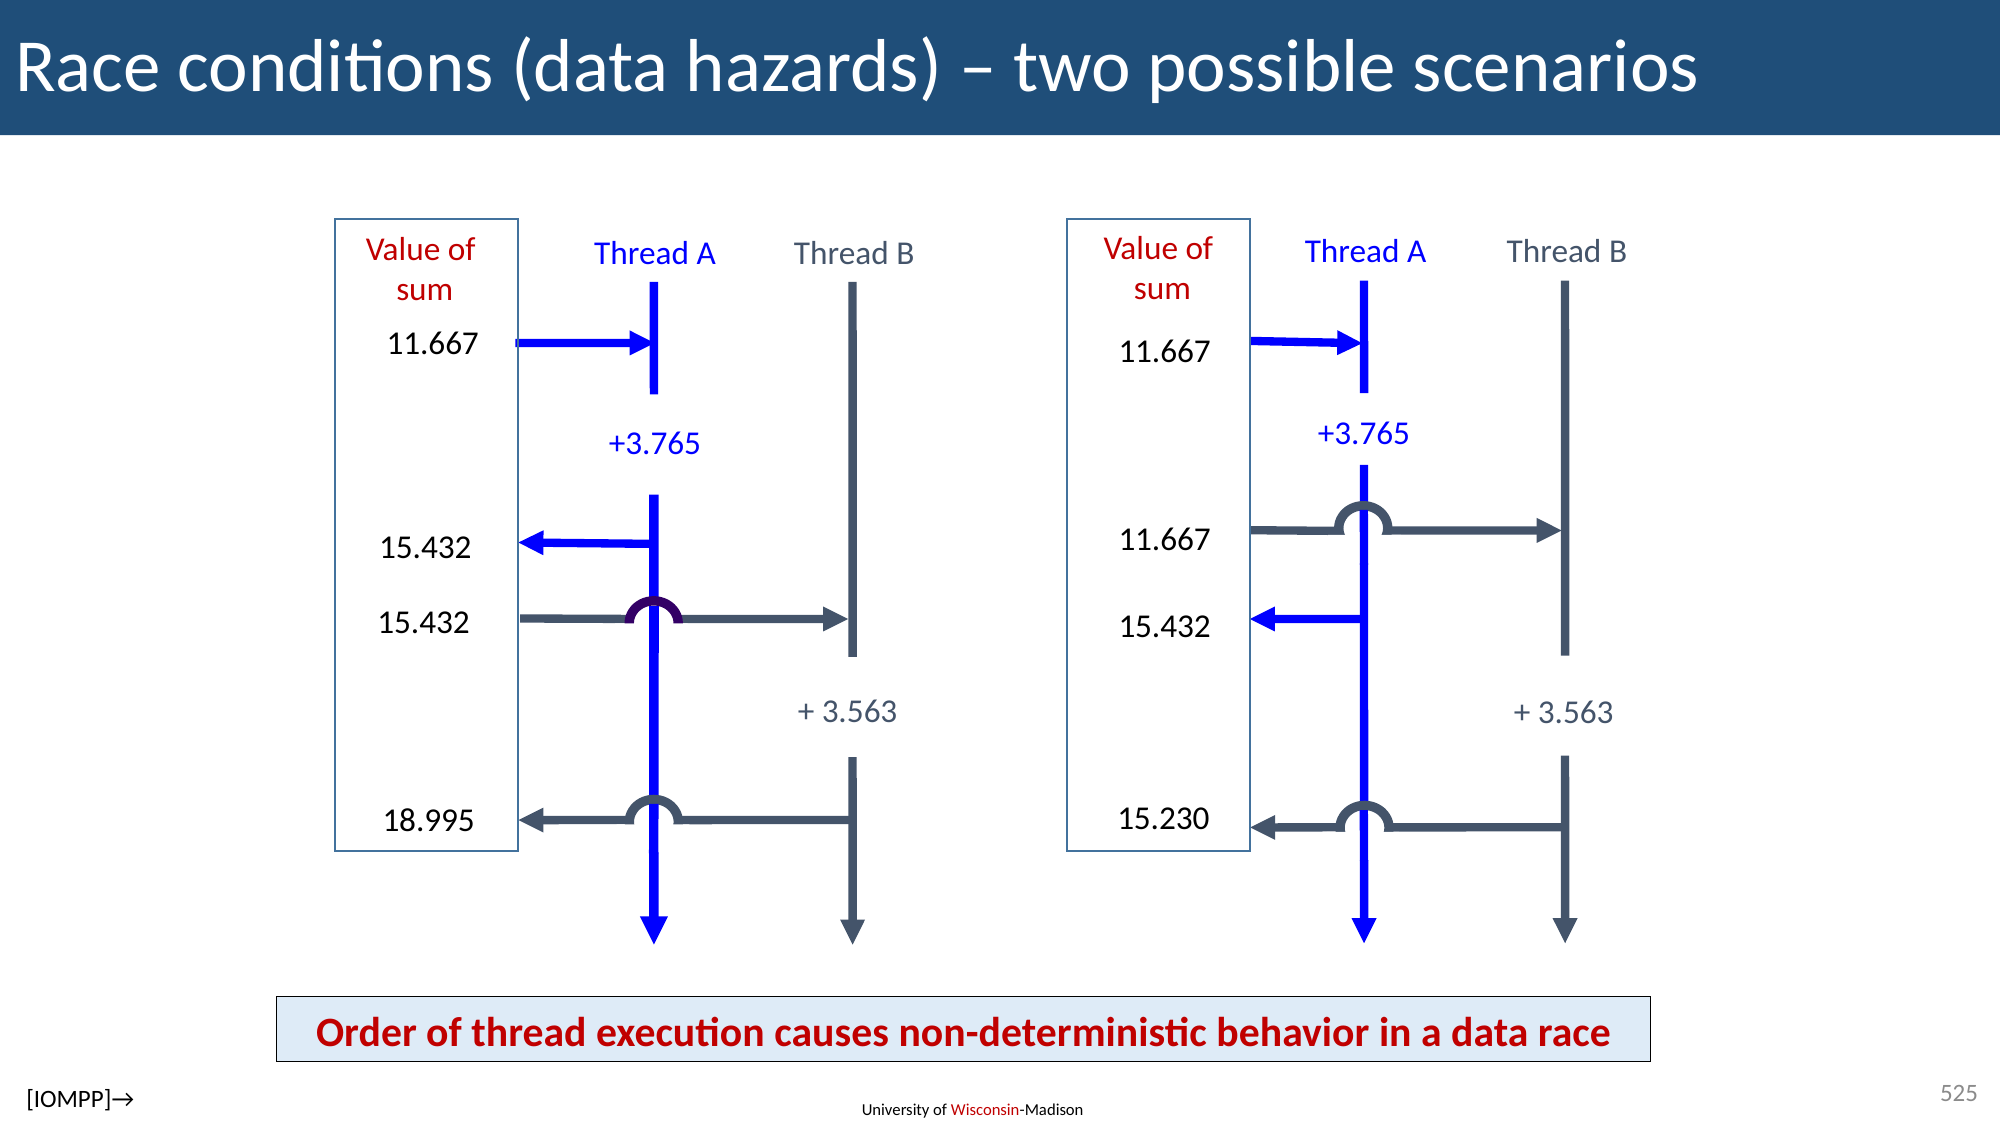

# Race conditions (data hazards) – two possible scenarios

Value of
sum

Value of
sum
Thread A
Thread B
Thread A
Thread B

11.667
11.667

+3.765
+3.765

11.667

15.432

15.432
15.432

+ 3.563
+ 3.563

15.230
18.995

Order of thread execution causes non-deterministic behavior in a data race
525
[IOMPP]→